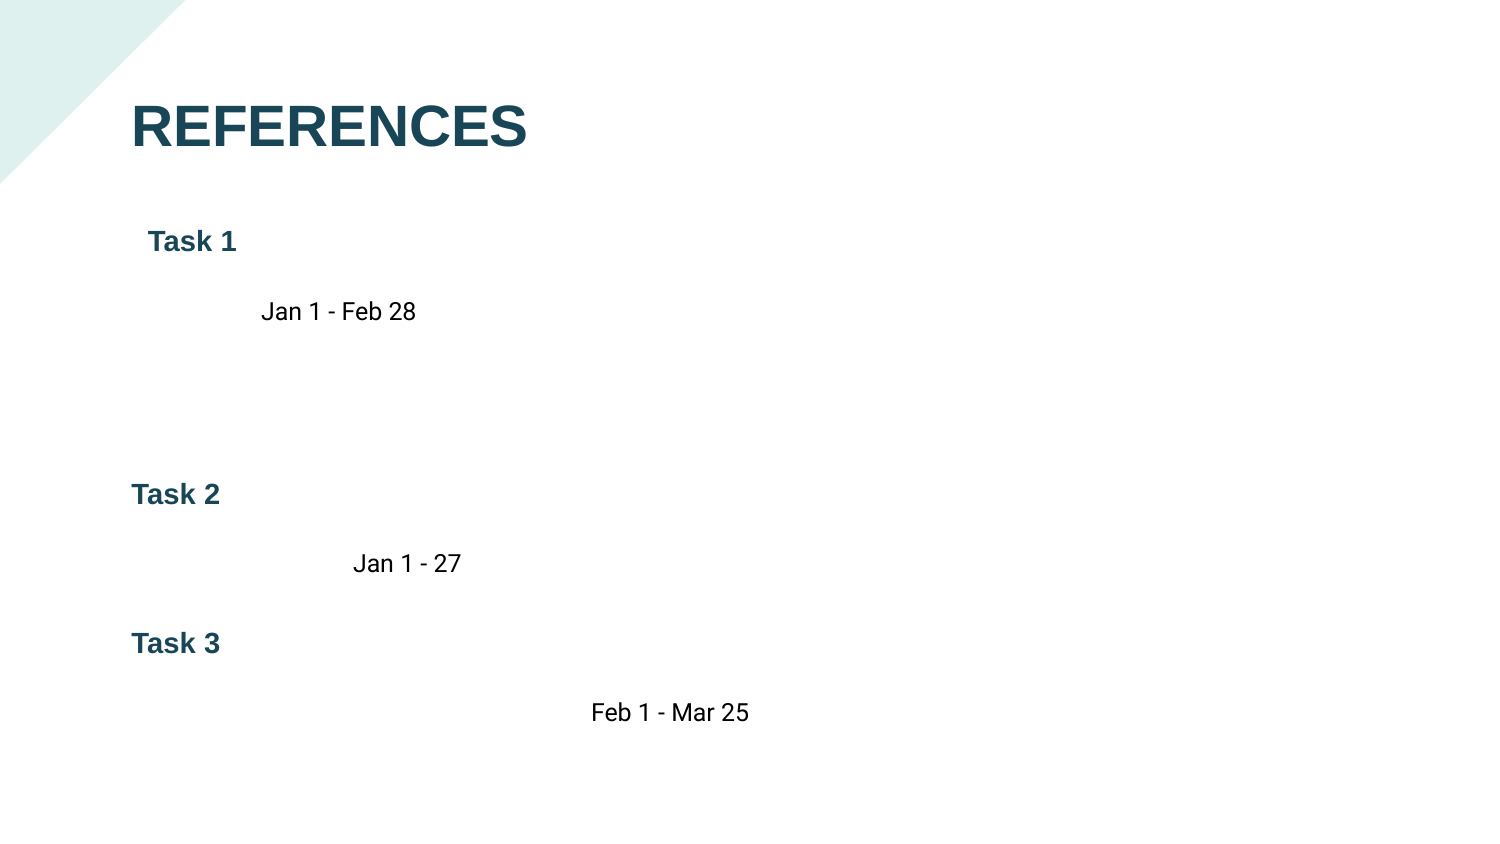

# REFERENCES
Task 1
Jan 1 - Feb 28
Task 2
Jan 1 - 27
Task 3
Feb 1 - Mar 25